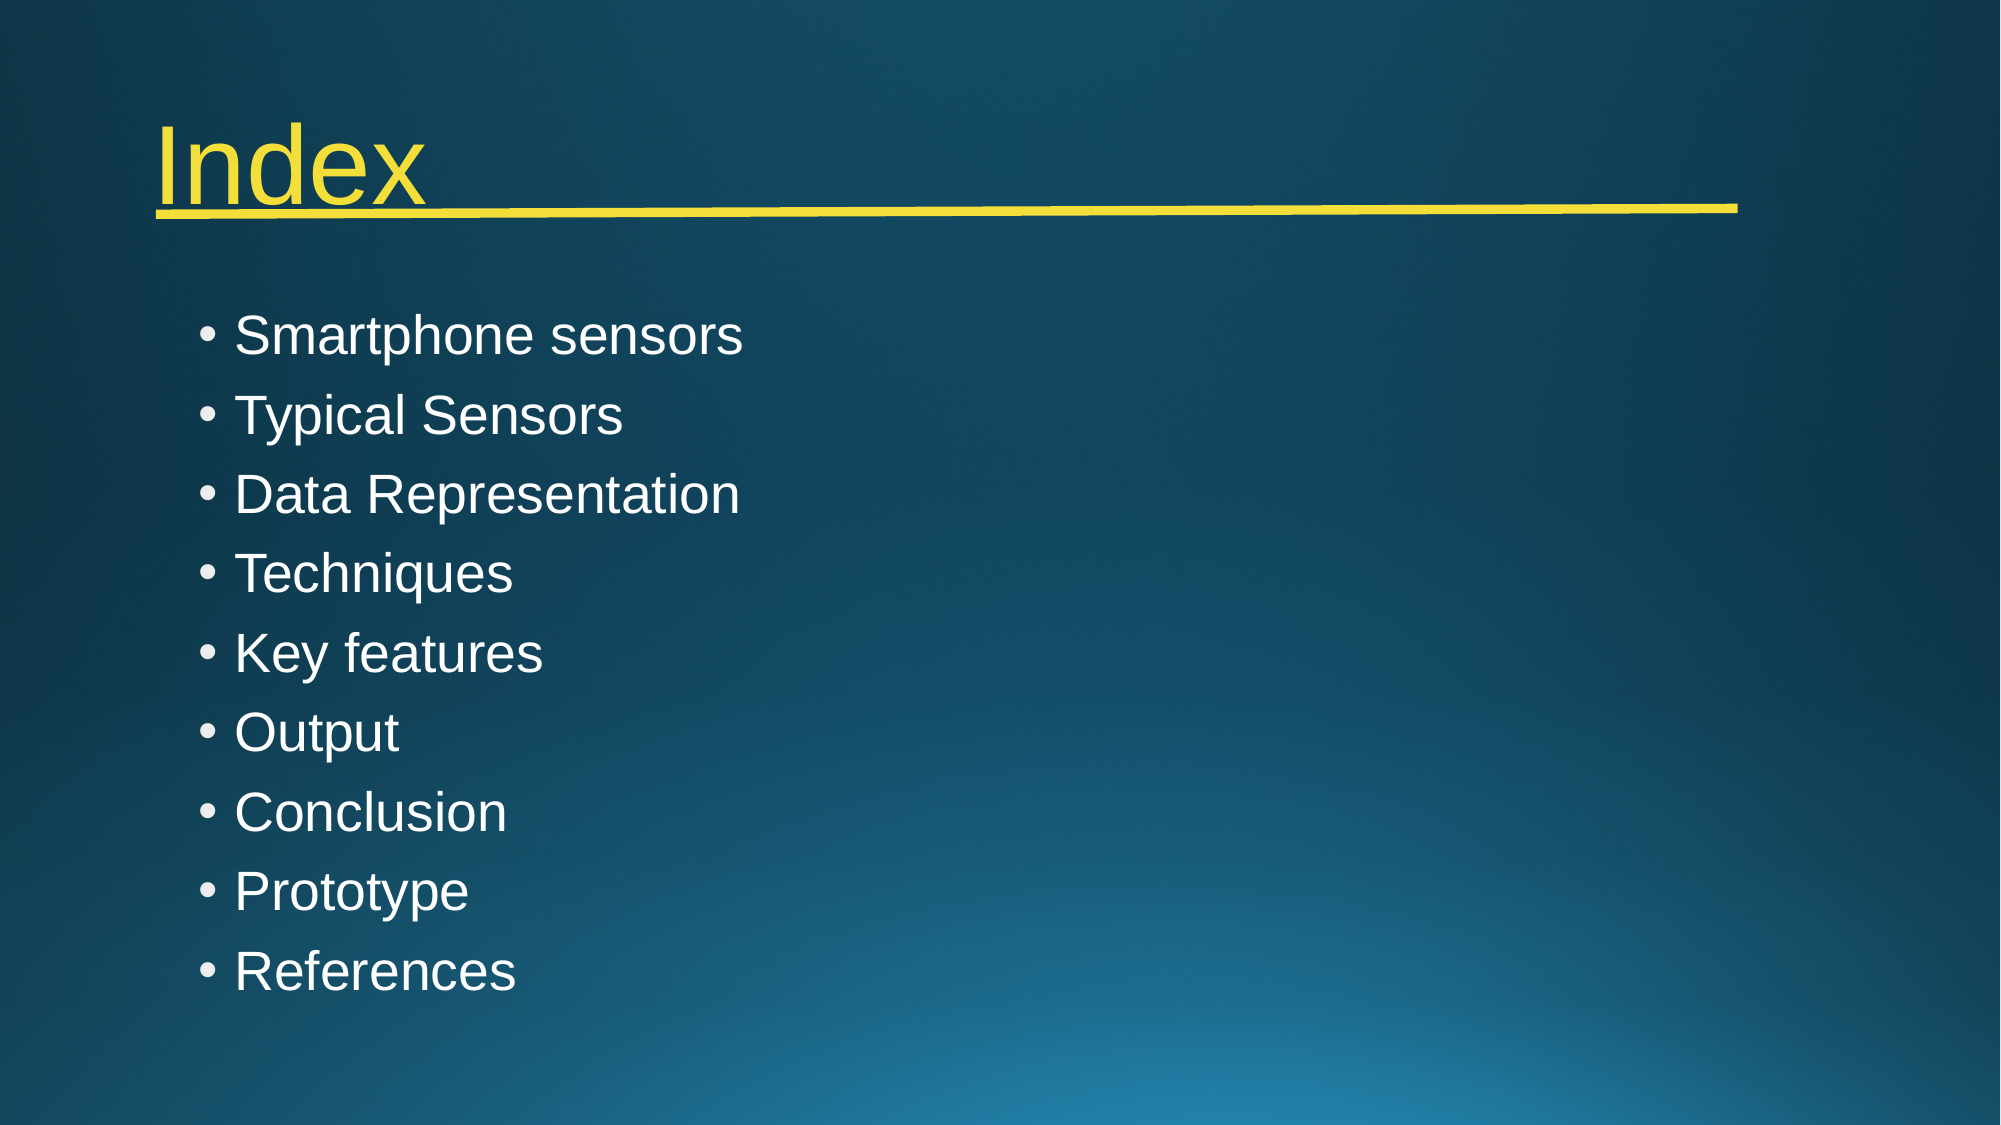

# Index
Smartphone sensors
Typical Sensors
Data Representation
Techniques
Key features
Output
Conclusion
Prototype
References